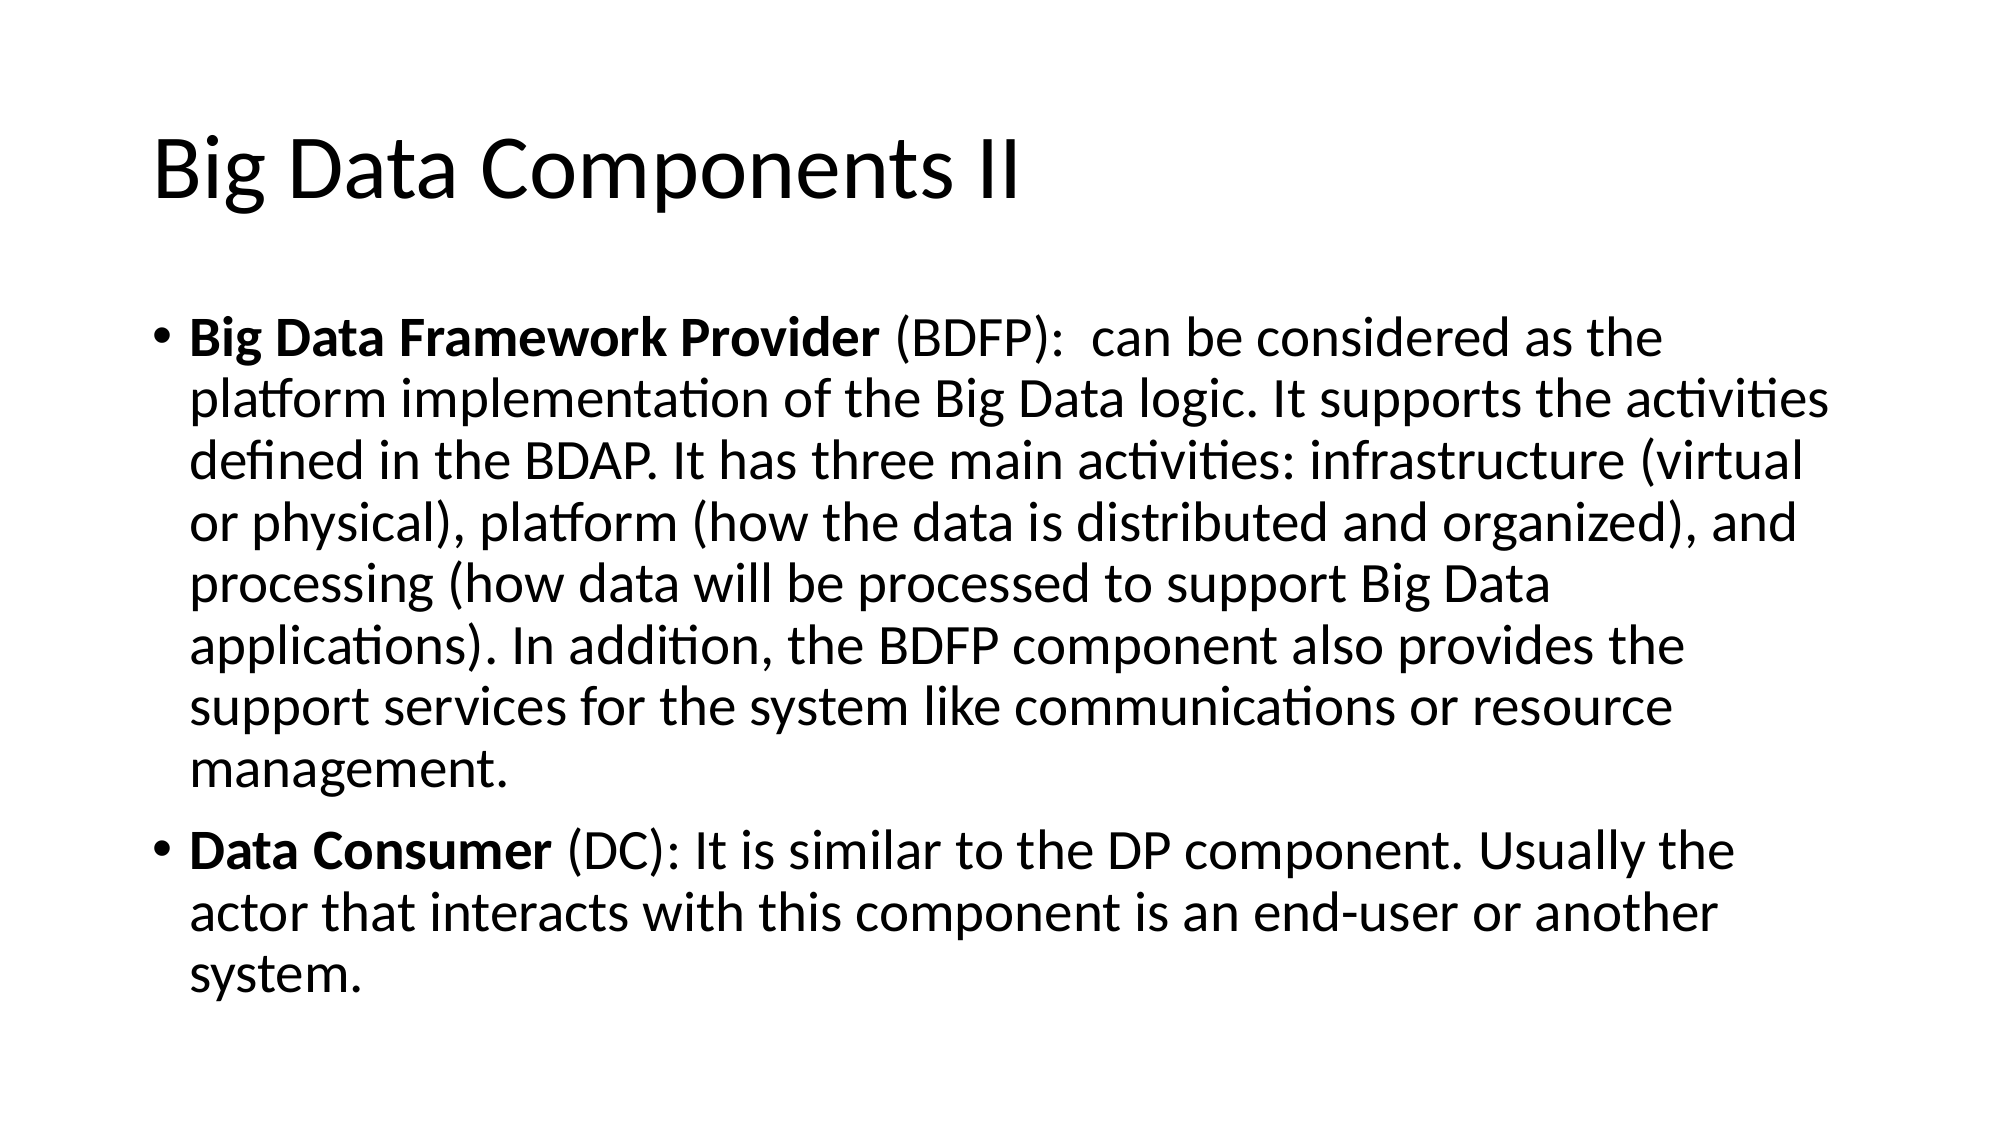

# Big Data Components II
Big Data Framework Provider (BDFP):  can be considered as the platform implementation of the Big Data logic. It supports the activities defined in the BDAP. It has three main activities: infrastructure (virtual or physical), platform (how the data is distributed and organized), and processing (how data will be processed to support Big Data applications). In addition, the BDFP component also provides the support services for the system like communications or resource management.
Data Consumer (DC): It is similar to the DP component. Usually the actor that interacts with this component is an end-user or another system.